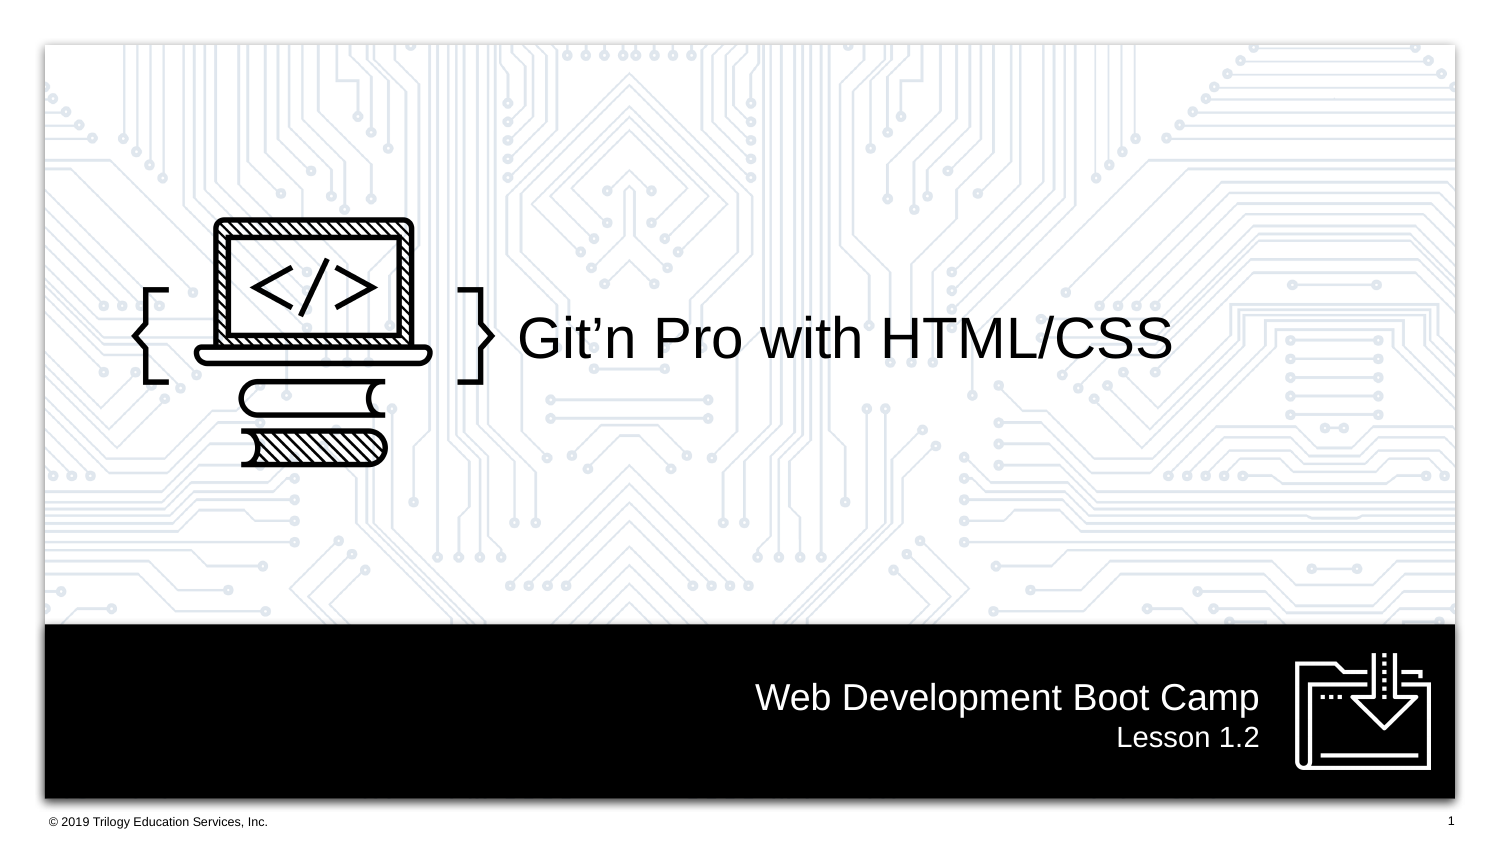

Git’n Pro with HTML/CSS

# Lesson 1.2